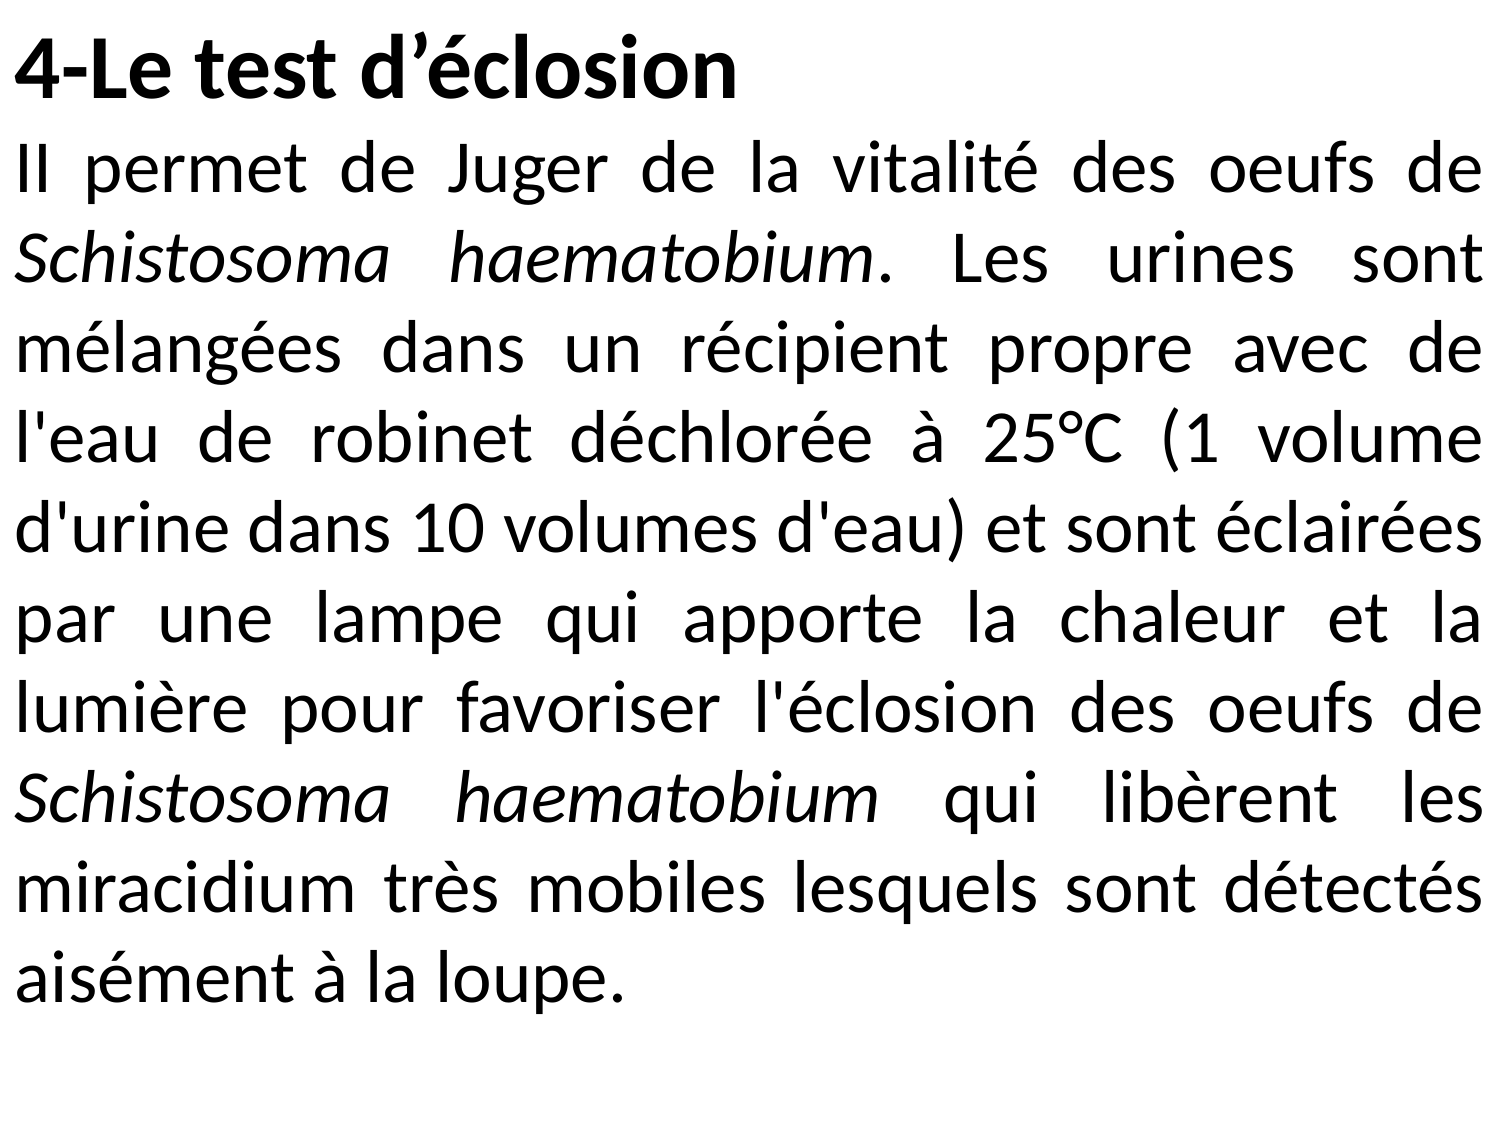

4-Le test d’éclosion
II permet de Juger de la vitalité des oeufs de Schistosoma haematobium. Les urines sont mélangées dans un récipient propre avec de l'eau de robinet déchlorée à 25°C (1 volume d'urine dans 10 volumes d'eau) et sont éclairées par une lampe qui apporte la chaleur et la lumière pour favoriser l'éclosion des oeufs de Schistosoma haematobium qui libèrent les miracidium très mobiles lesquels sont détectés aisément à la loupe.